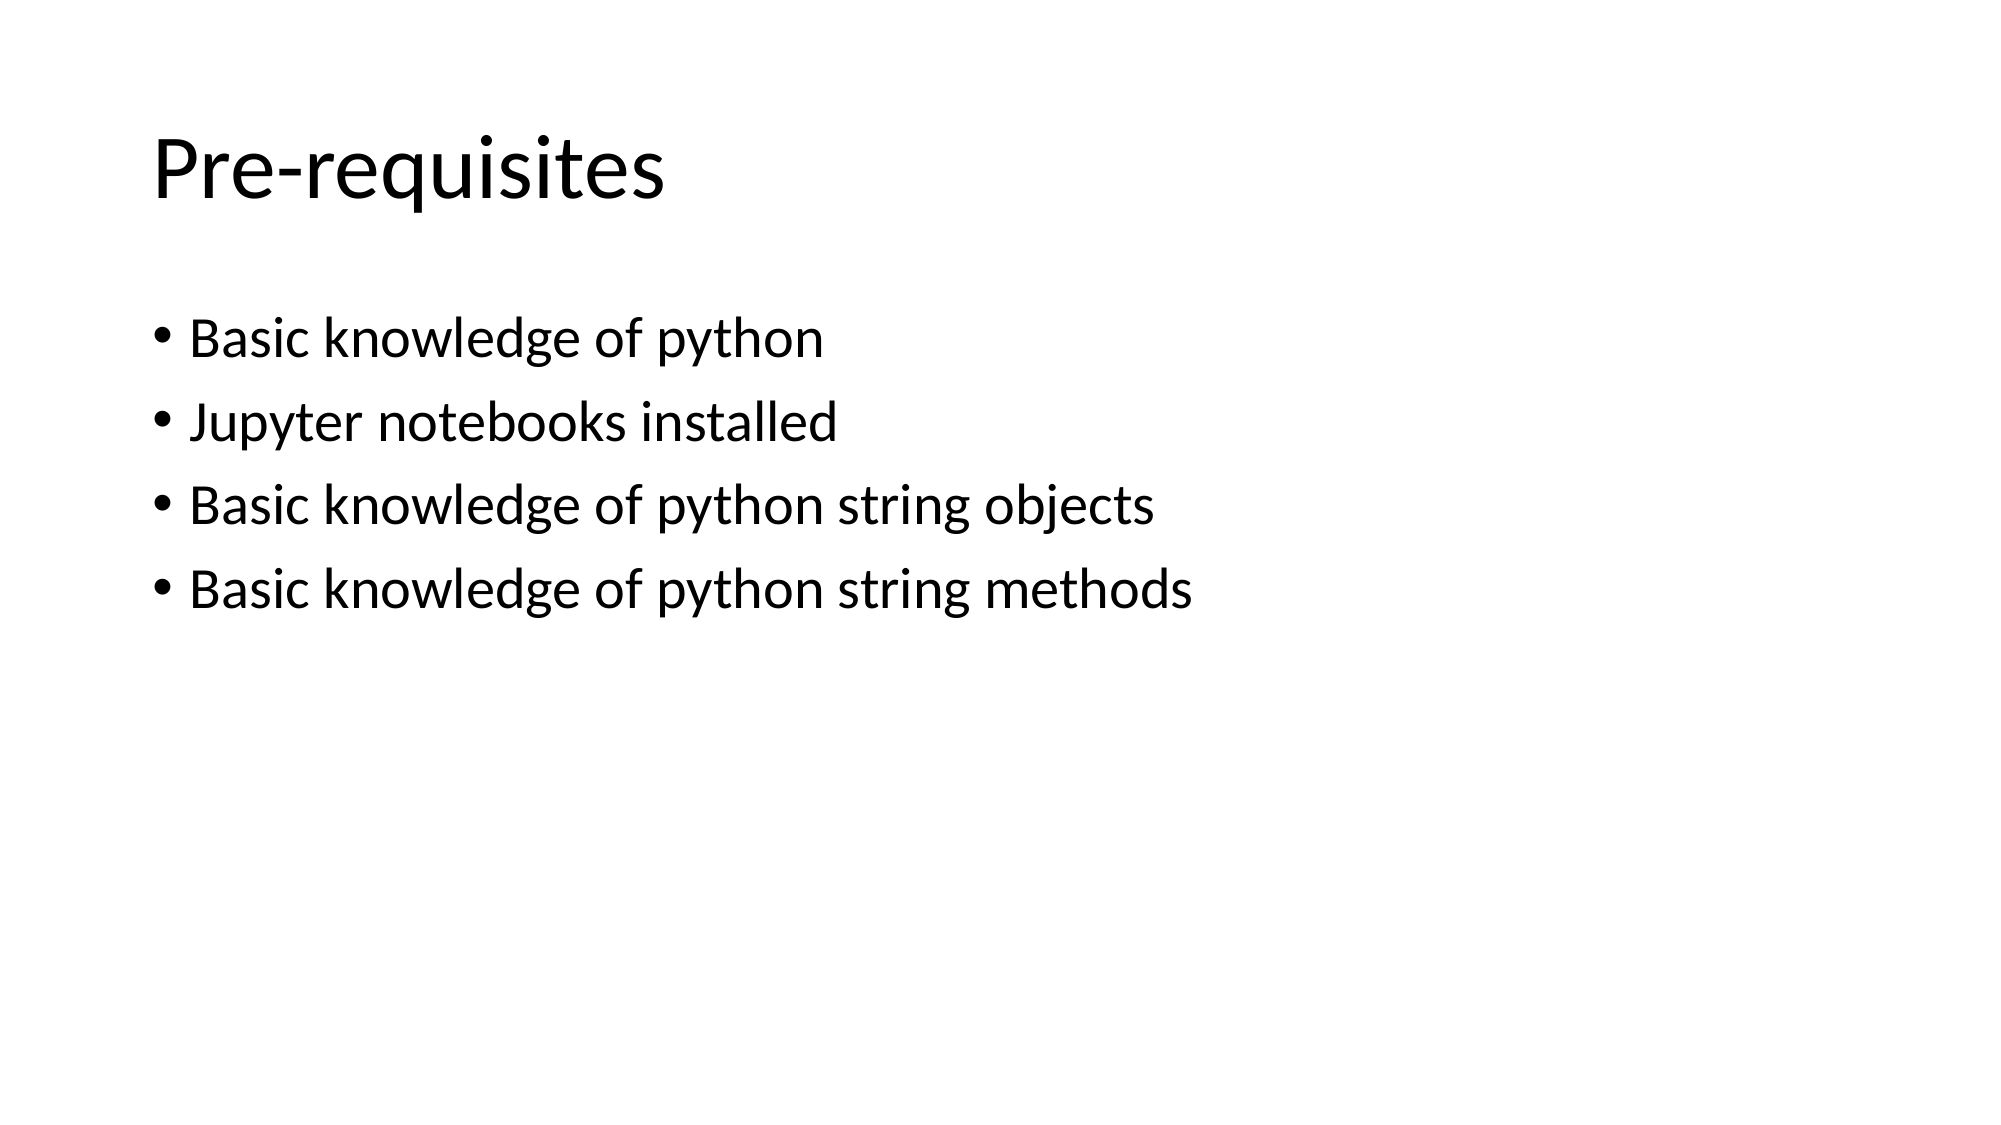

# Pre-requisites
Basic knowledge of python
Jupyter notebooks installed
Basic knowledge of python string objects
Basic knowledge of python string methods